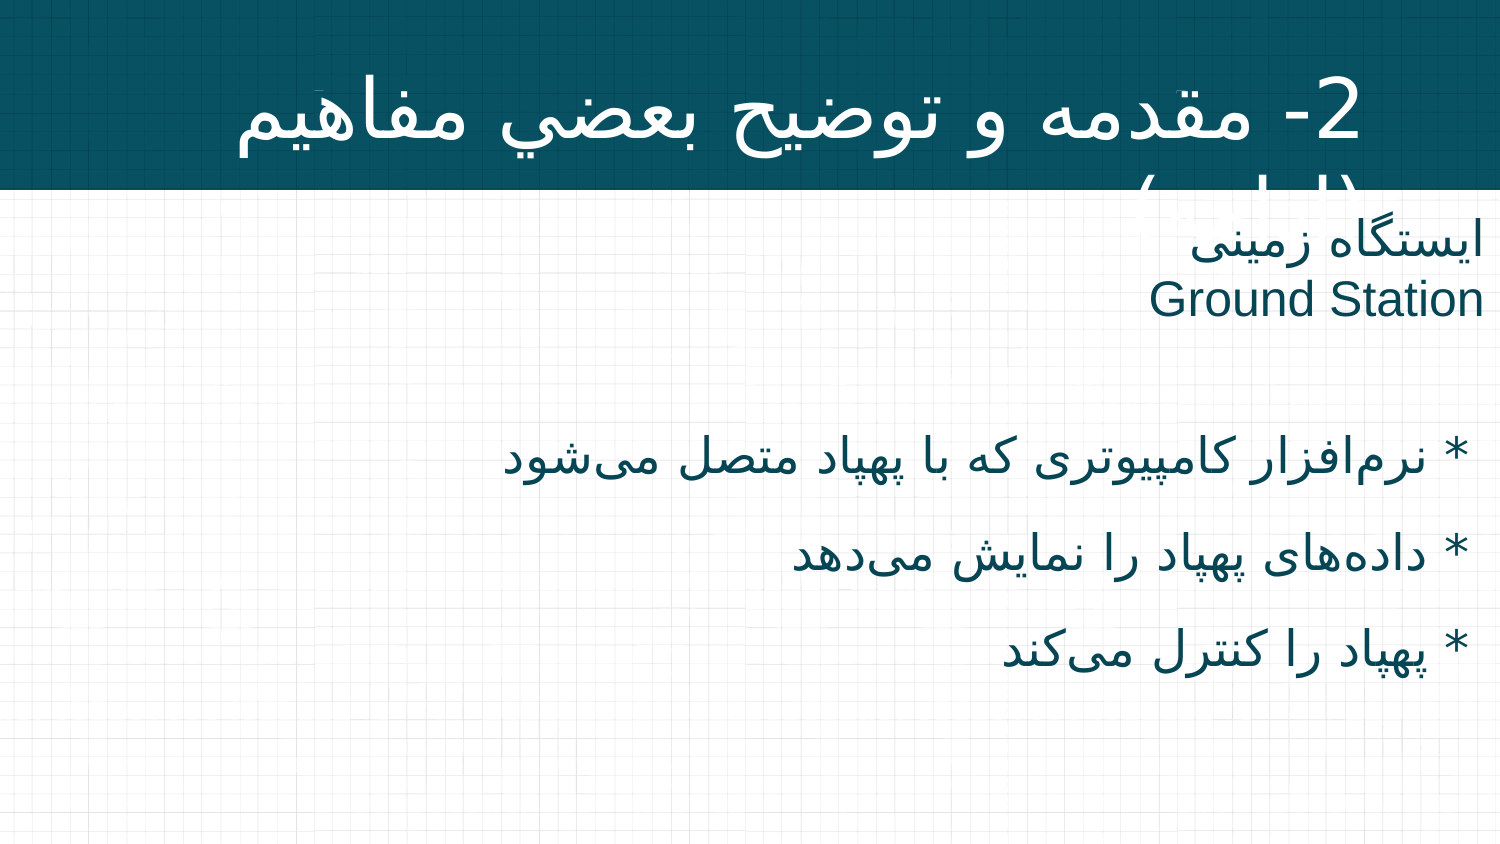

# 2- مقدمه و توضيح بعضي مفاهيم (ادامه)
ايستگاه زمینی
Ground Station
* نرم‌افزار كامپیوتری که با پهپاد متصل می‌شود
* داده‌های پهپاد را نمایش می‌دهد
* پهپاد را کنترل می‌کند